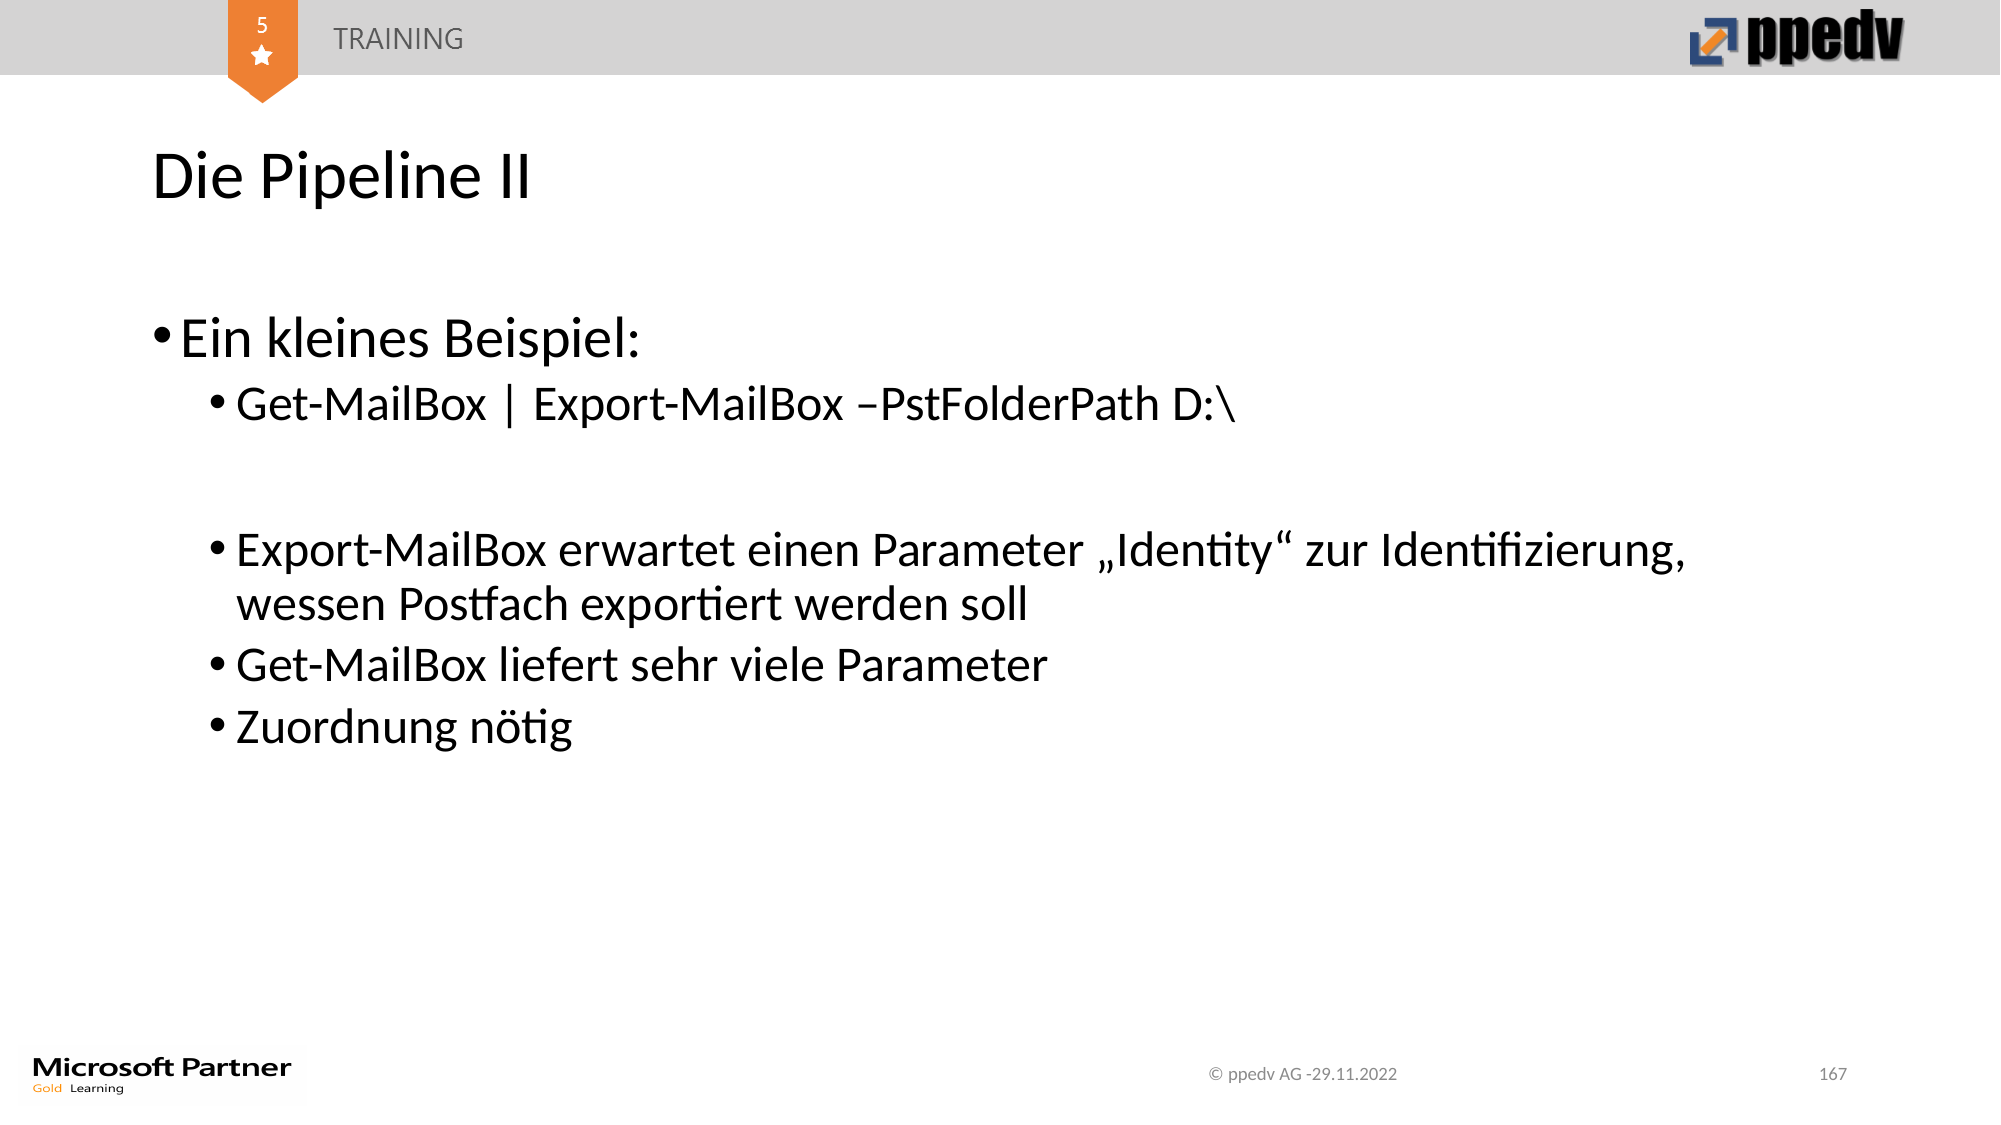

# Die Pipeline II
Ein kleines Beispiel:
Get-MailBox | Export-MailBox –PstFolderPath D:\

Export-MailBox erwartet einen Parameter „Identity“ zur Identifizierung, wessen Postfach exportiert werden soll
Get-MailBox liefert sehr viele Parameter
Zuordnung nötig
© ppedv AG -29.11.2022
167